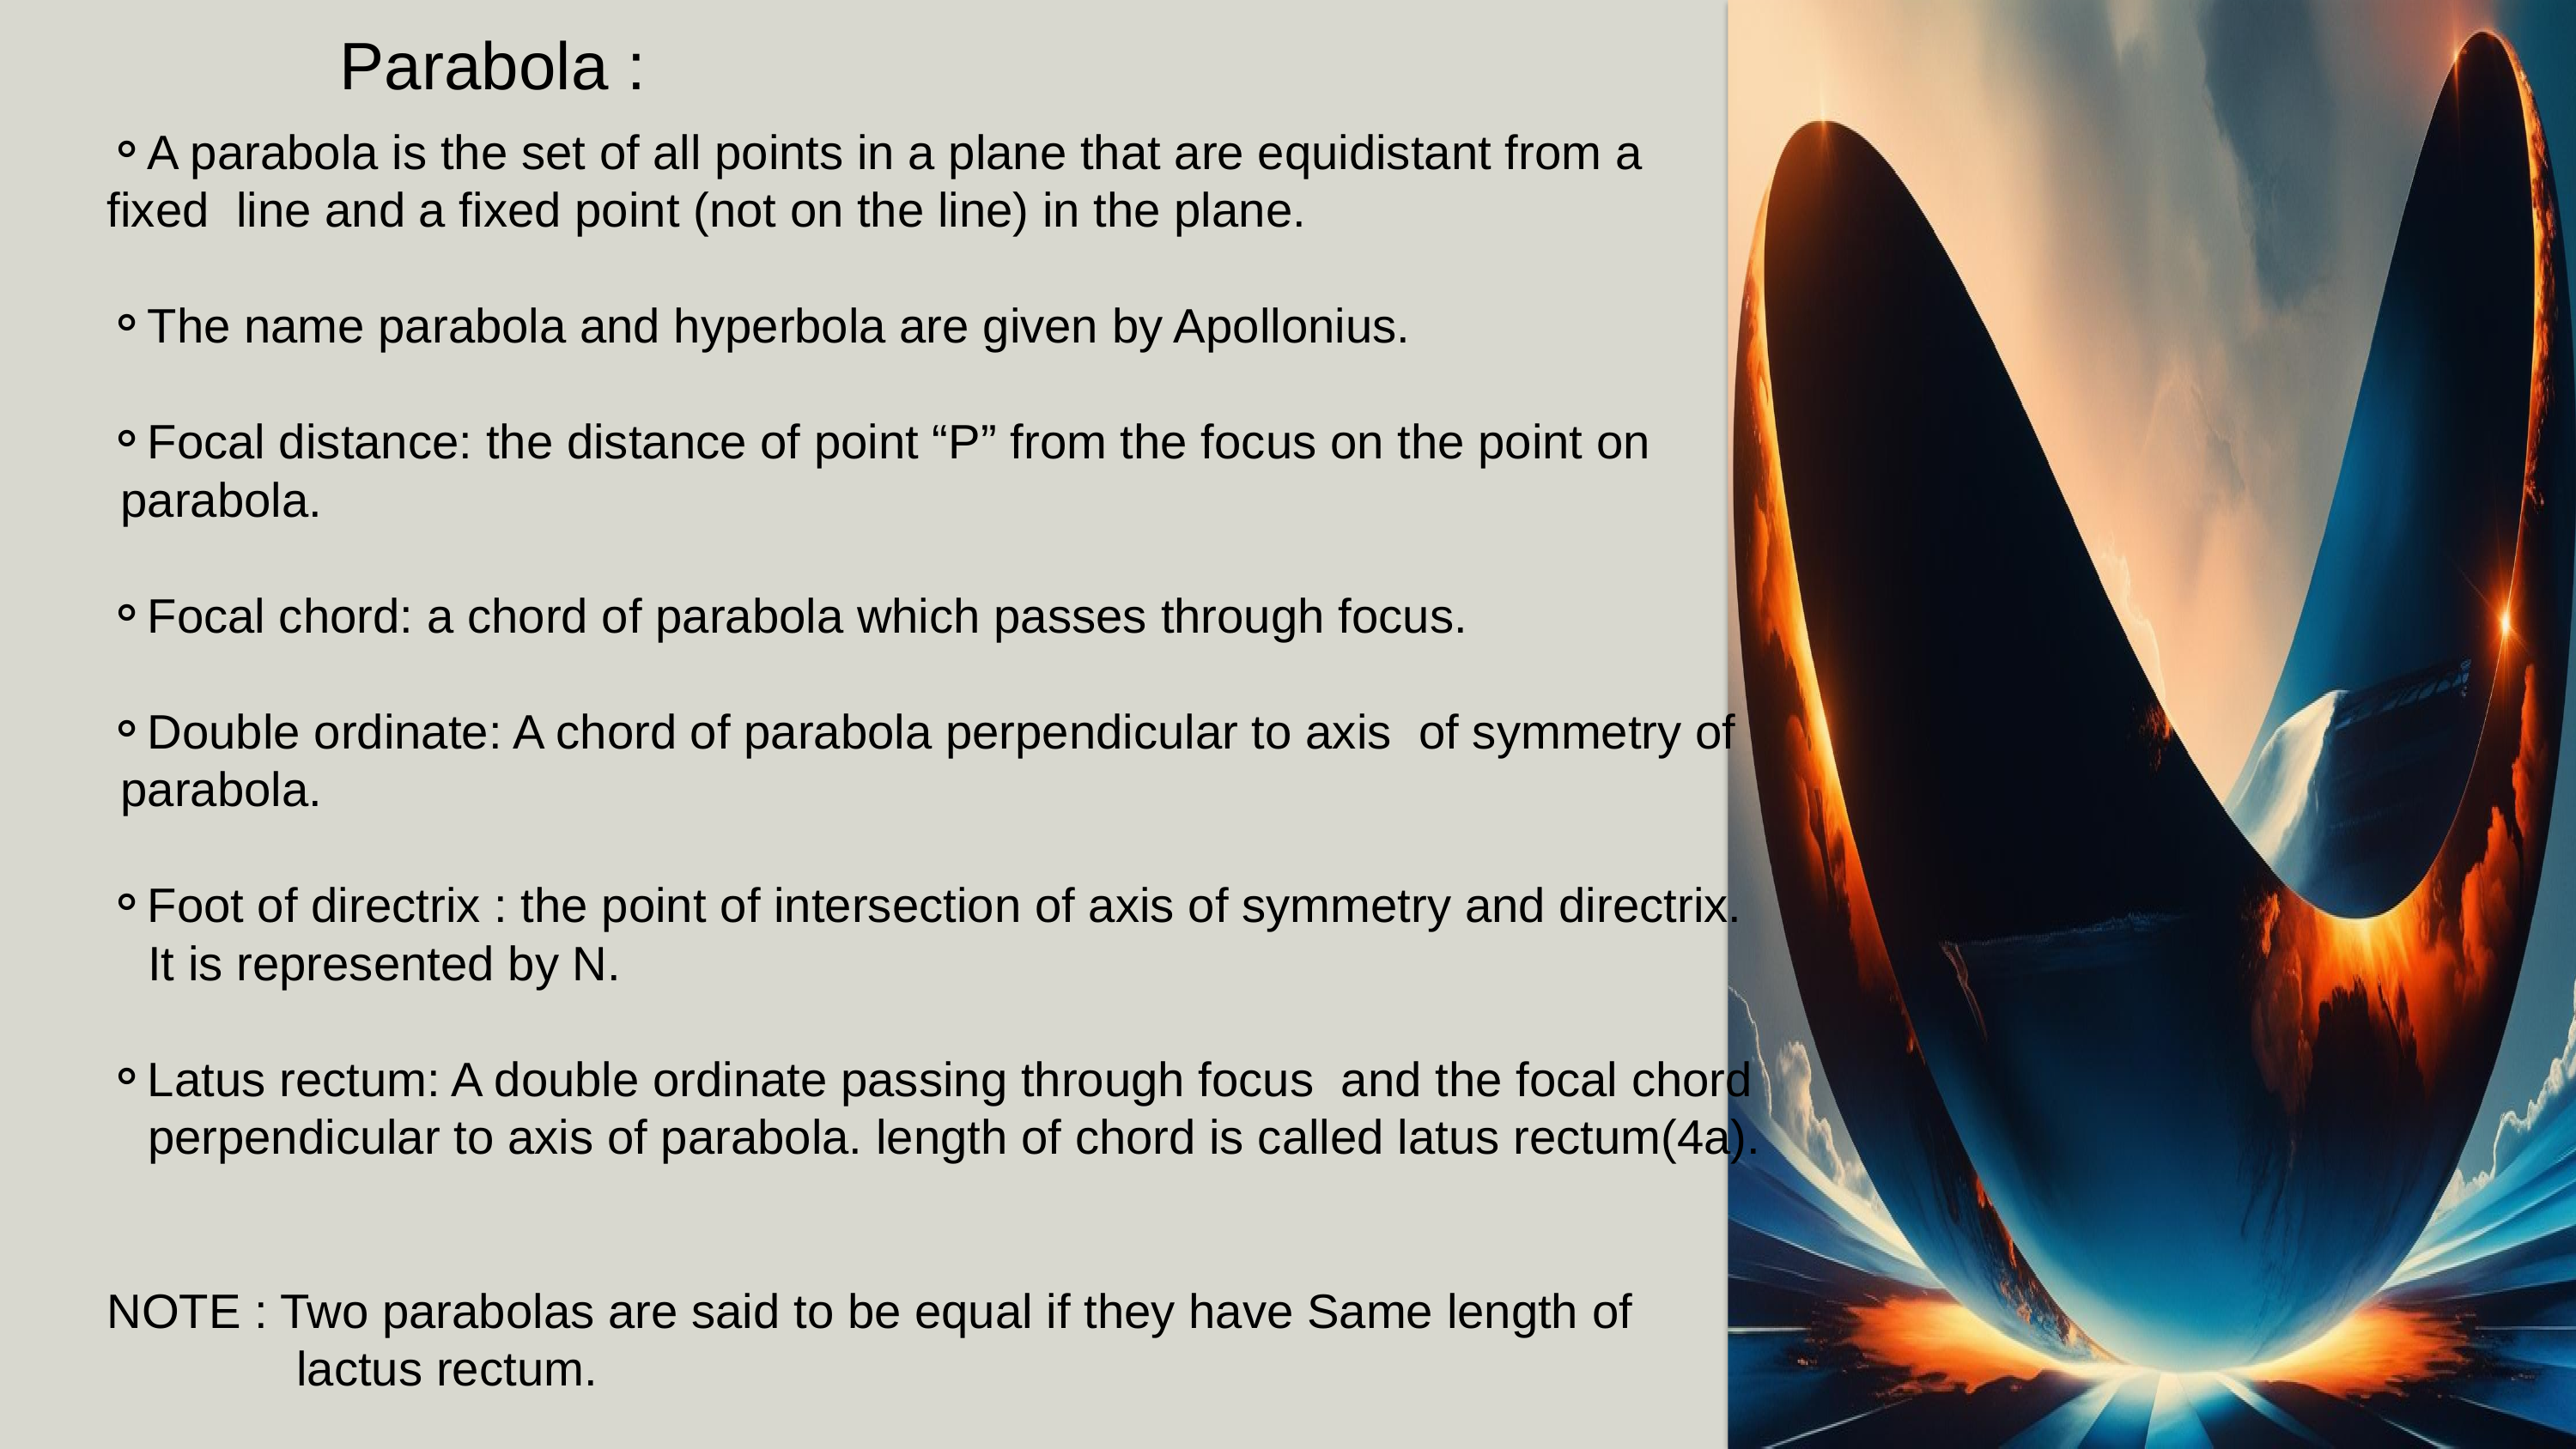

Parabola :
A parabola is the set of all points in a plane that are equidistant from a
fixed  line and a fixed point (not on the line) in the plane.

The name parabola and hyperbola are given by Apollonius.

Focal distance: the distance of point “P” from the focus on the point on
 parabola.

Focal chord: a chord of parabola which passes through focus.

Double ordinate: A chord of parabola perpendicular to axis  of symmetry of
 parabola.

Foot of directrix : the point of intersection of axis of symmetry and directrix.
   It is represented by N.

Latus rectum: A double ordinate passing through focus  and the focal chord
   perpendicular to axis of parabola. length of chord is called latus rectum(4a).

NOTE : Two parabolas are said to be equal if they have Same length of
              lactus rectum.